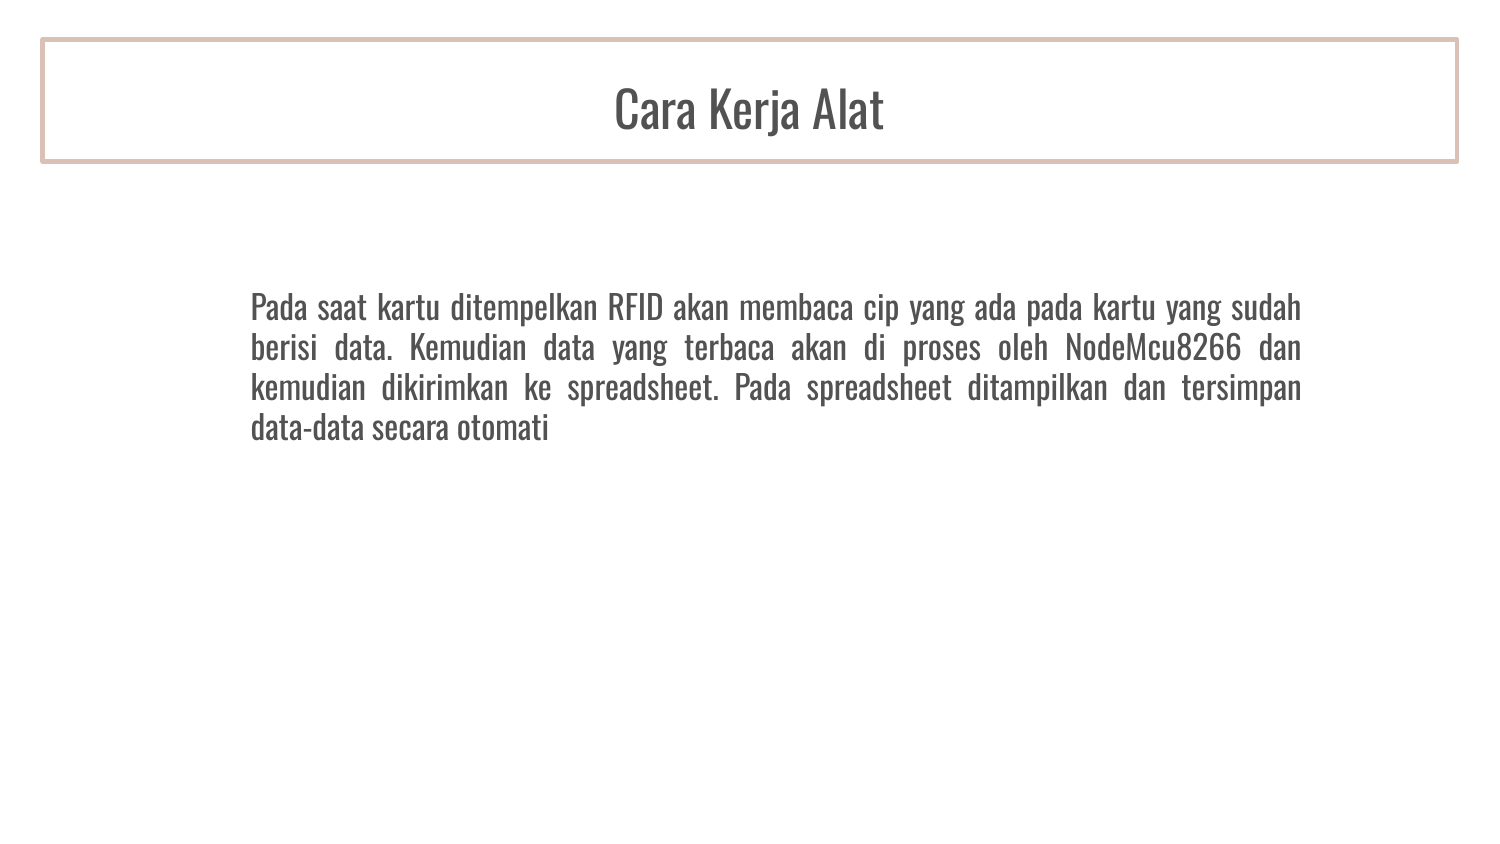

# Cara Kerja Alat
Pada saat kartu ditempelkan RFID akan membaca cip yang ada pada kartu yang sudah berisi data. Kemudian data yang terbaca akan di proses oleh NodeMcu8266 dan kemudian dikirimkan ke spreadsheet. Pada spreadsheet ditampilkan dan tersimpan data-data secara otomati